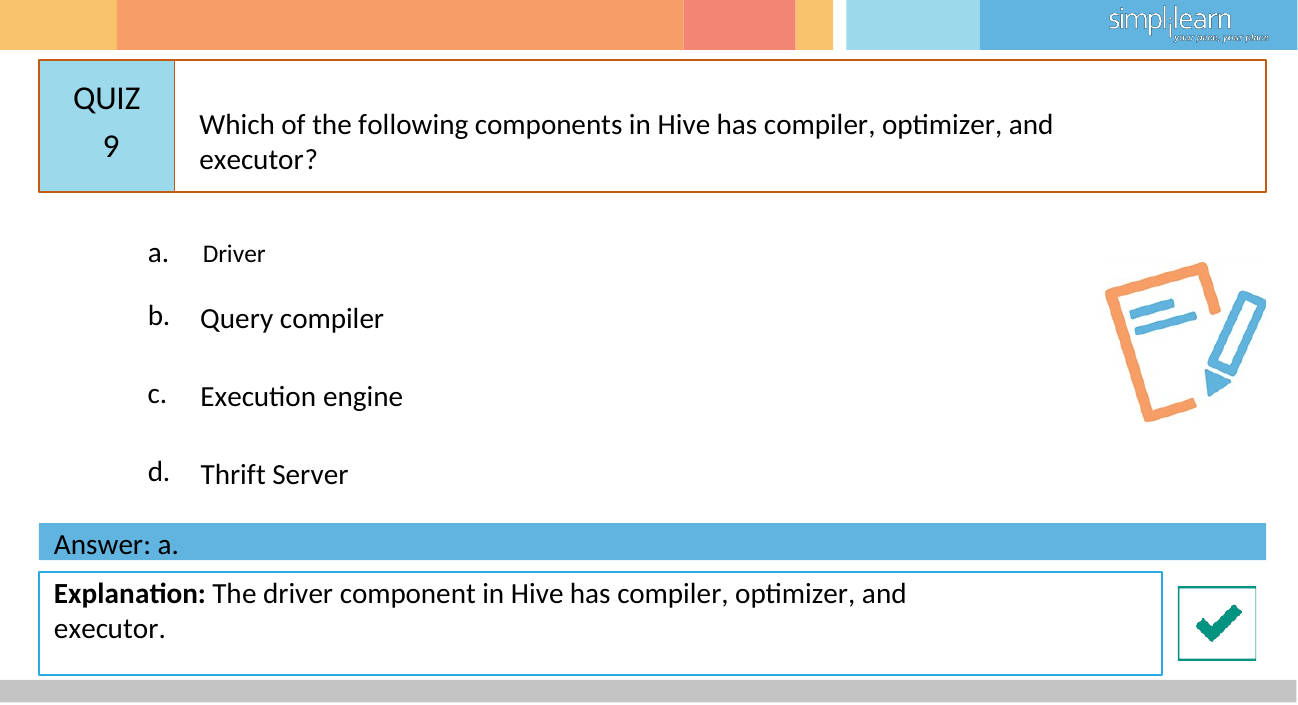

# QUIZ 9
Which of the following components in Hive has compiler, optimizer, and executor?
a.	Driver

b.
Query compiler
c.
Execution engine
d.
Thrift Server
Answer: a.

Explanation: The driver component in Hive has compiler, optimizer, and executor.